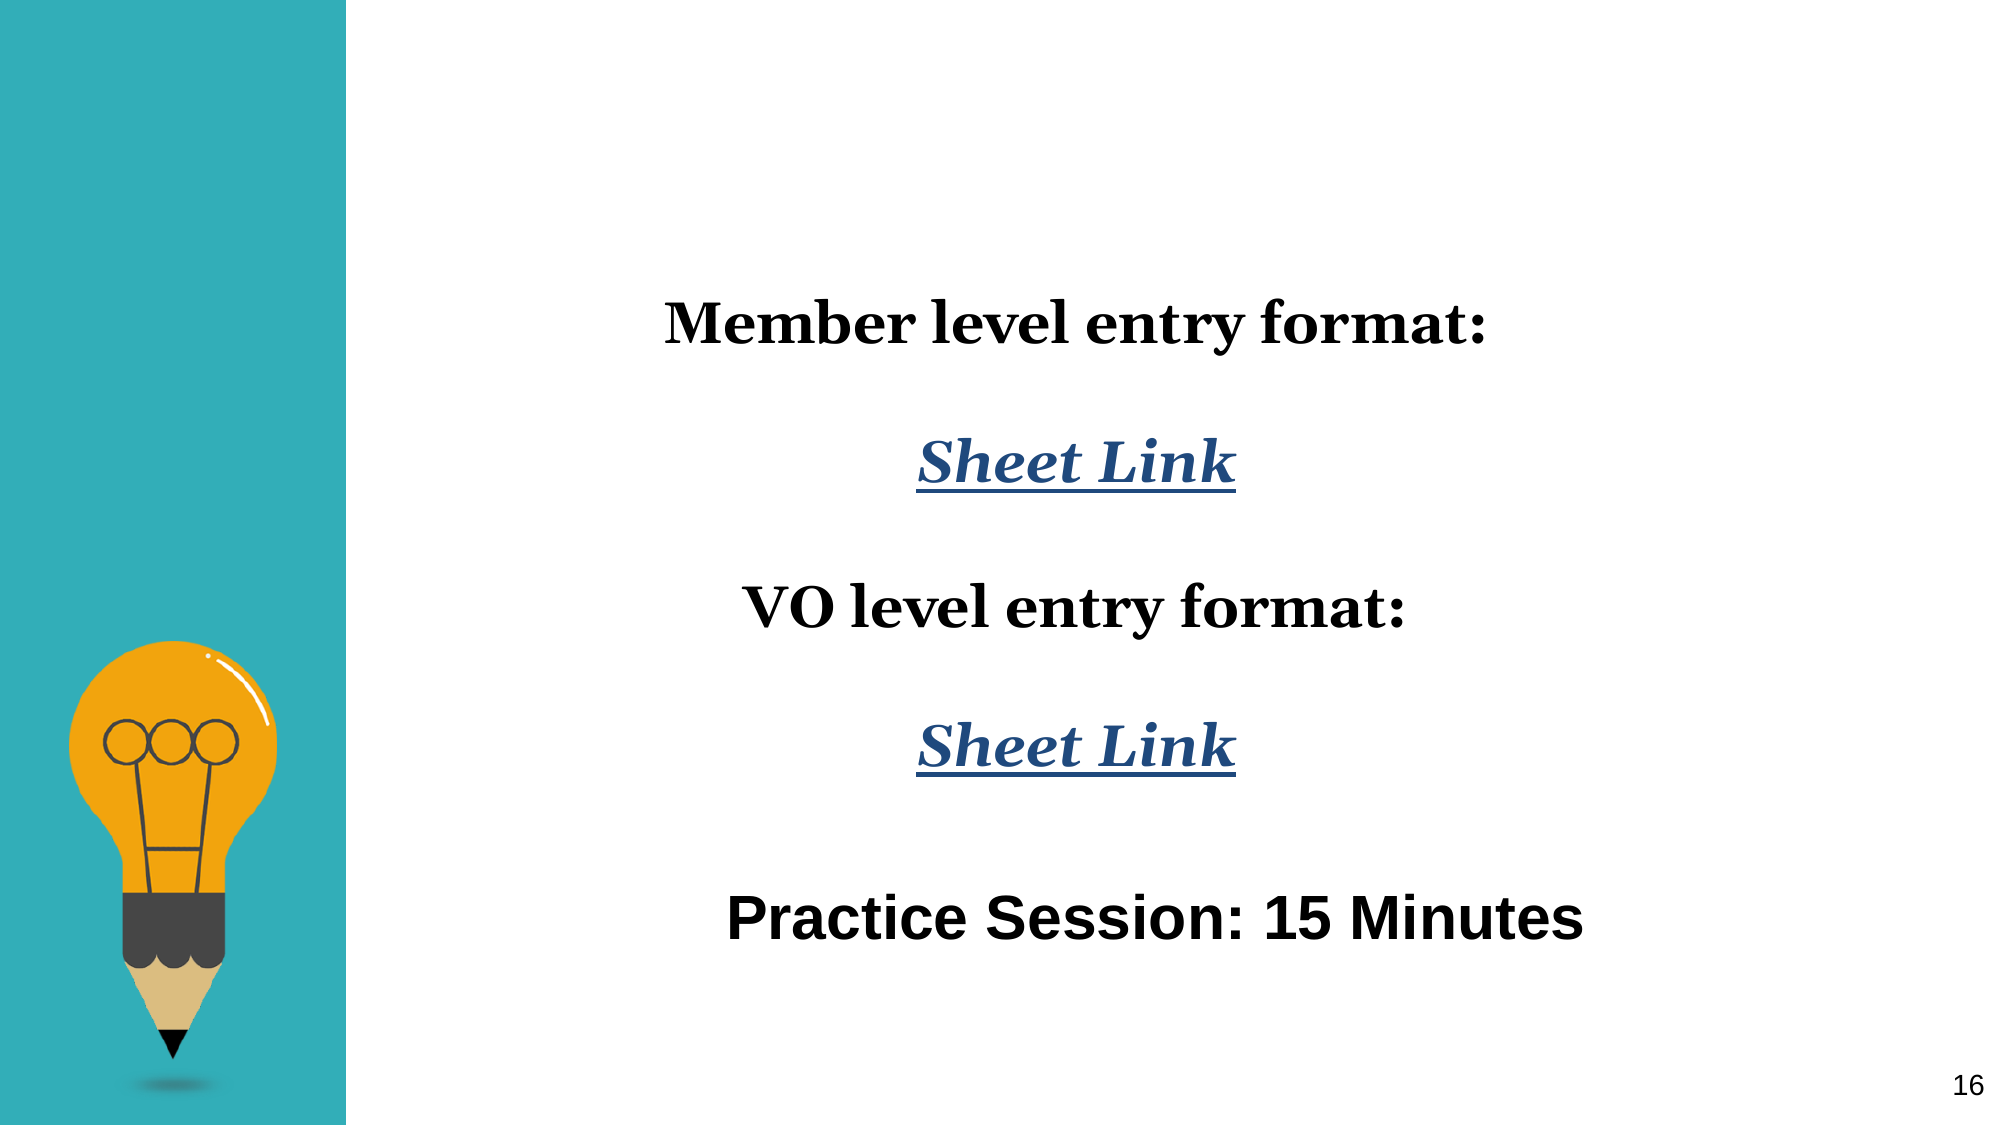

Member level entry format:

Sheet Link

VO level entry format:

Sheet Link

Practice Session: 15 Minutes
16